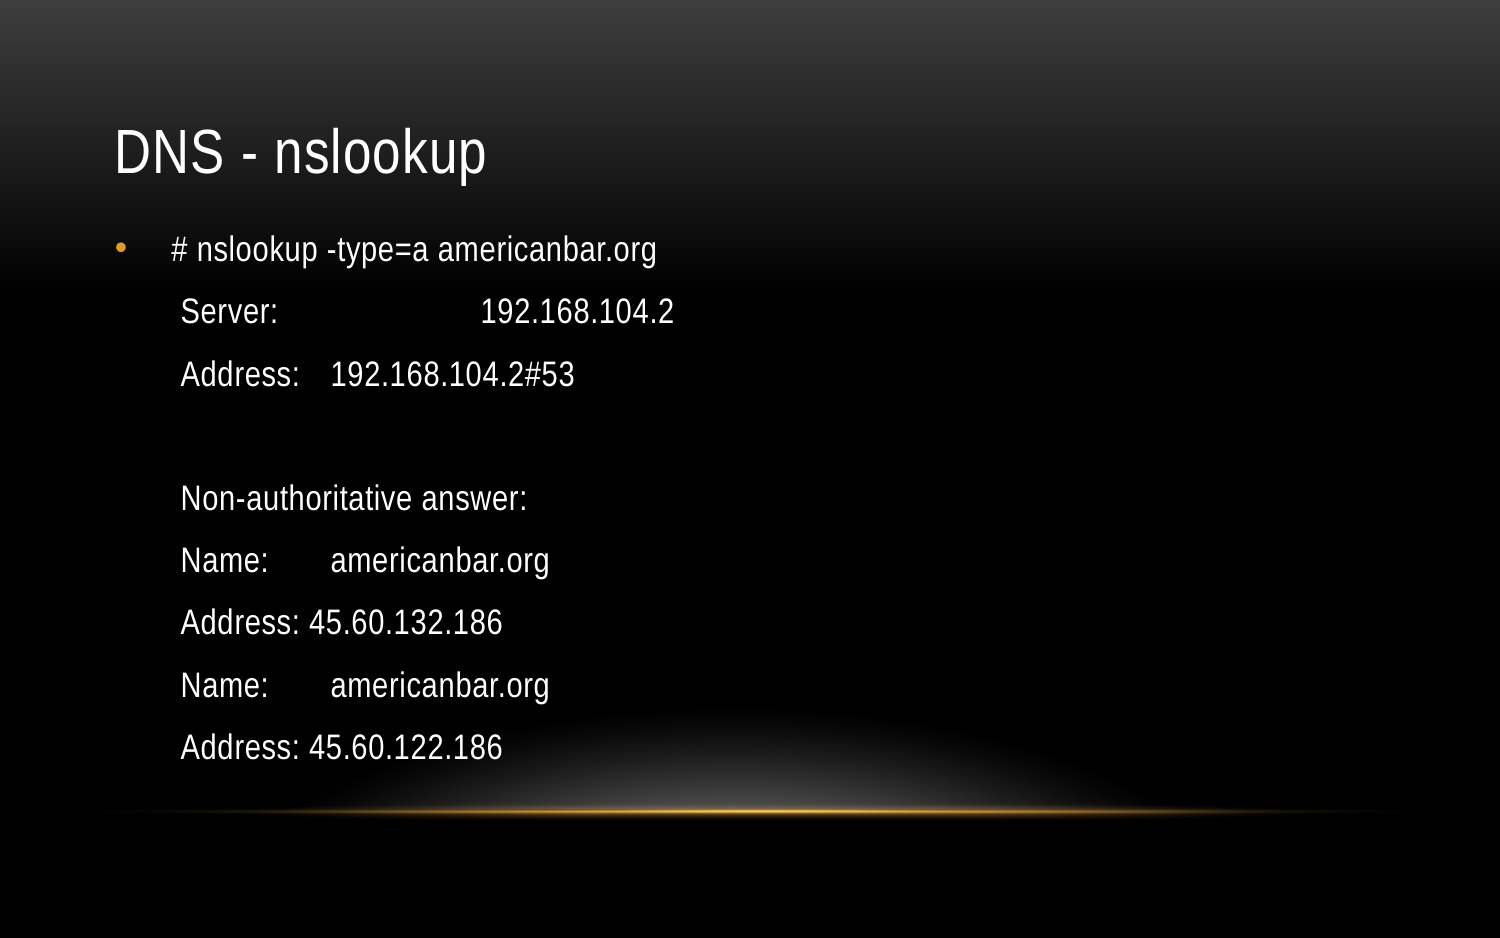

# DNS - nslookup
# nslookup -type=a americanbar.org
Server:		192.168.104.2
Address:	192.168.104.2#53

Non-authoritative answer:
Name:	americanbar.org
Address: 45.60.132.186
Name:	americanbar.org
Address: 45.60.122.186